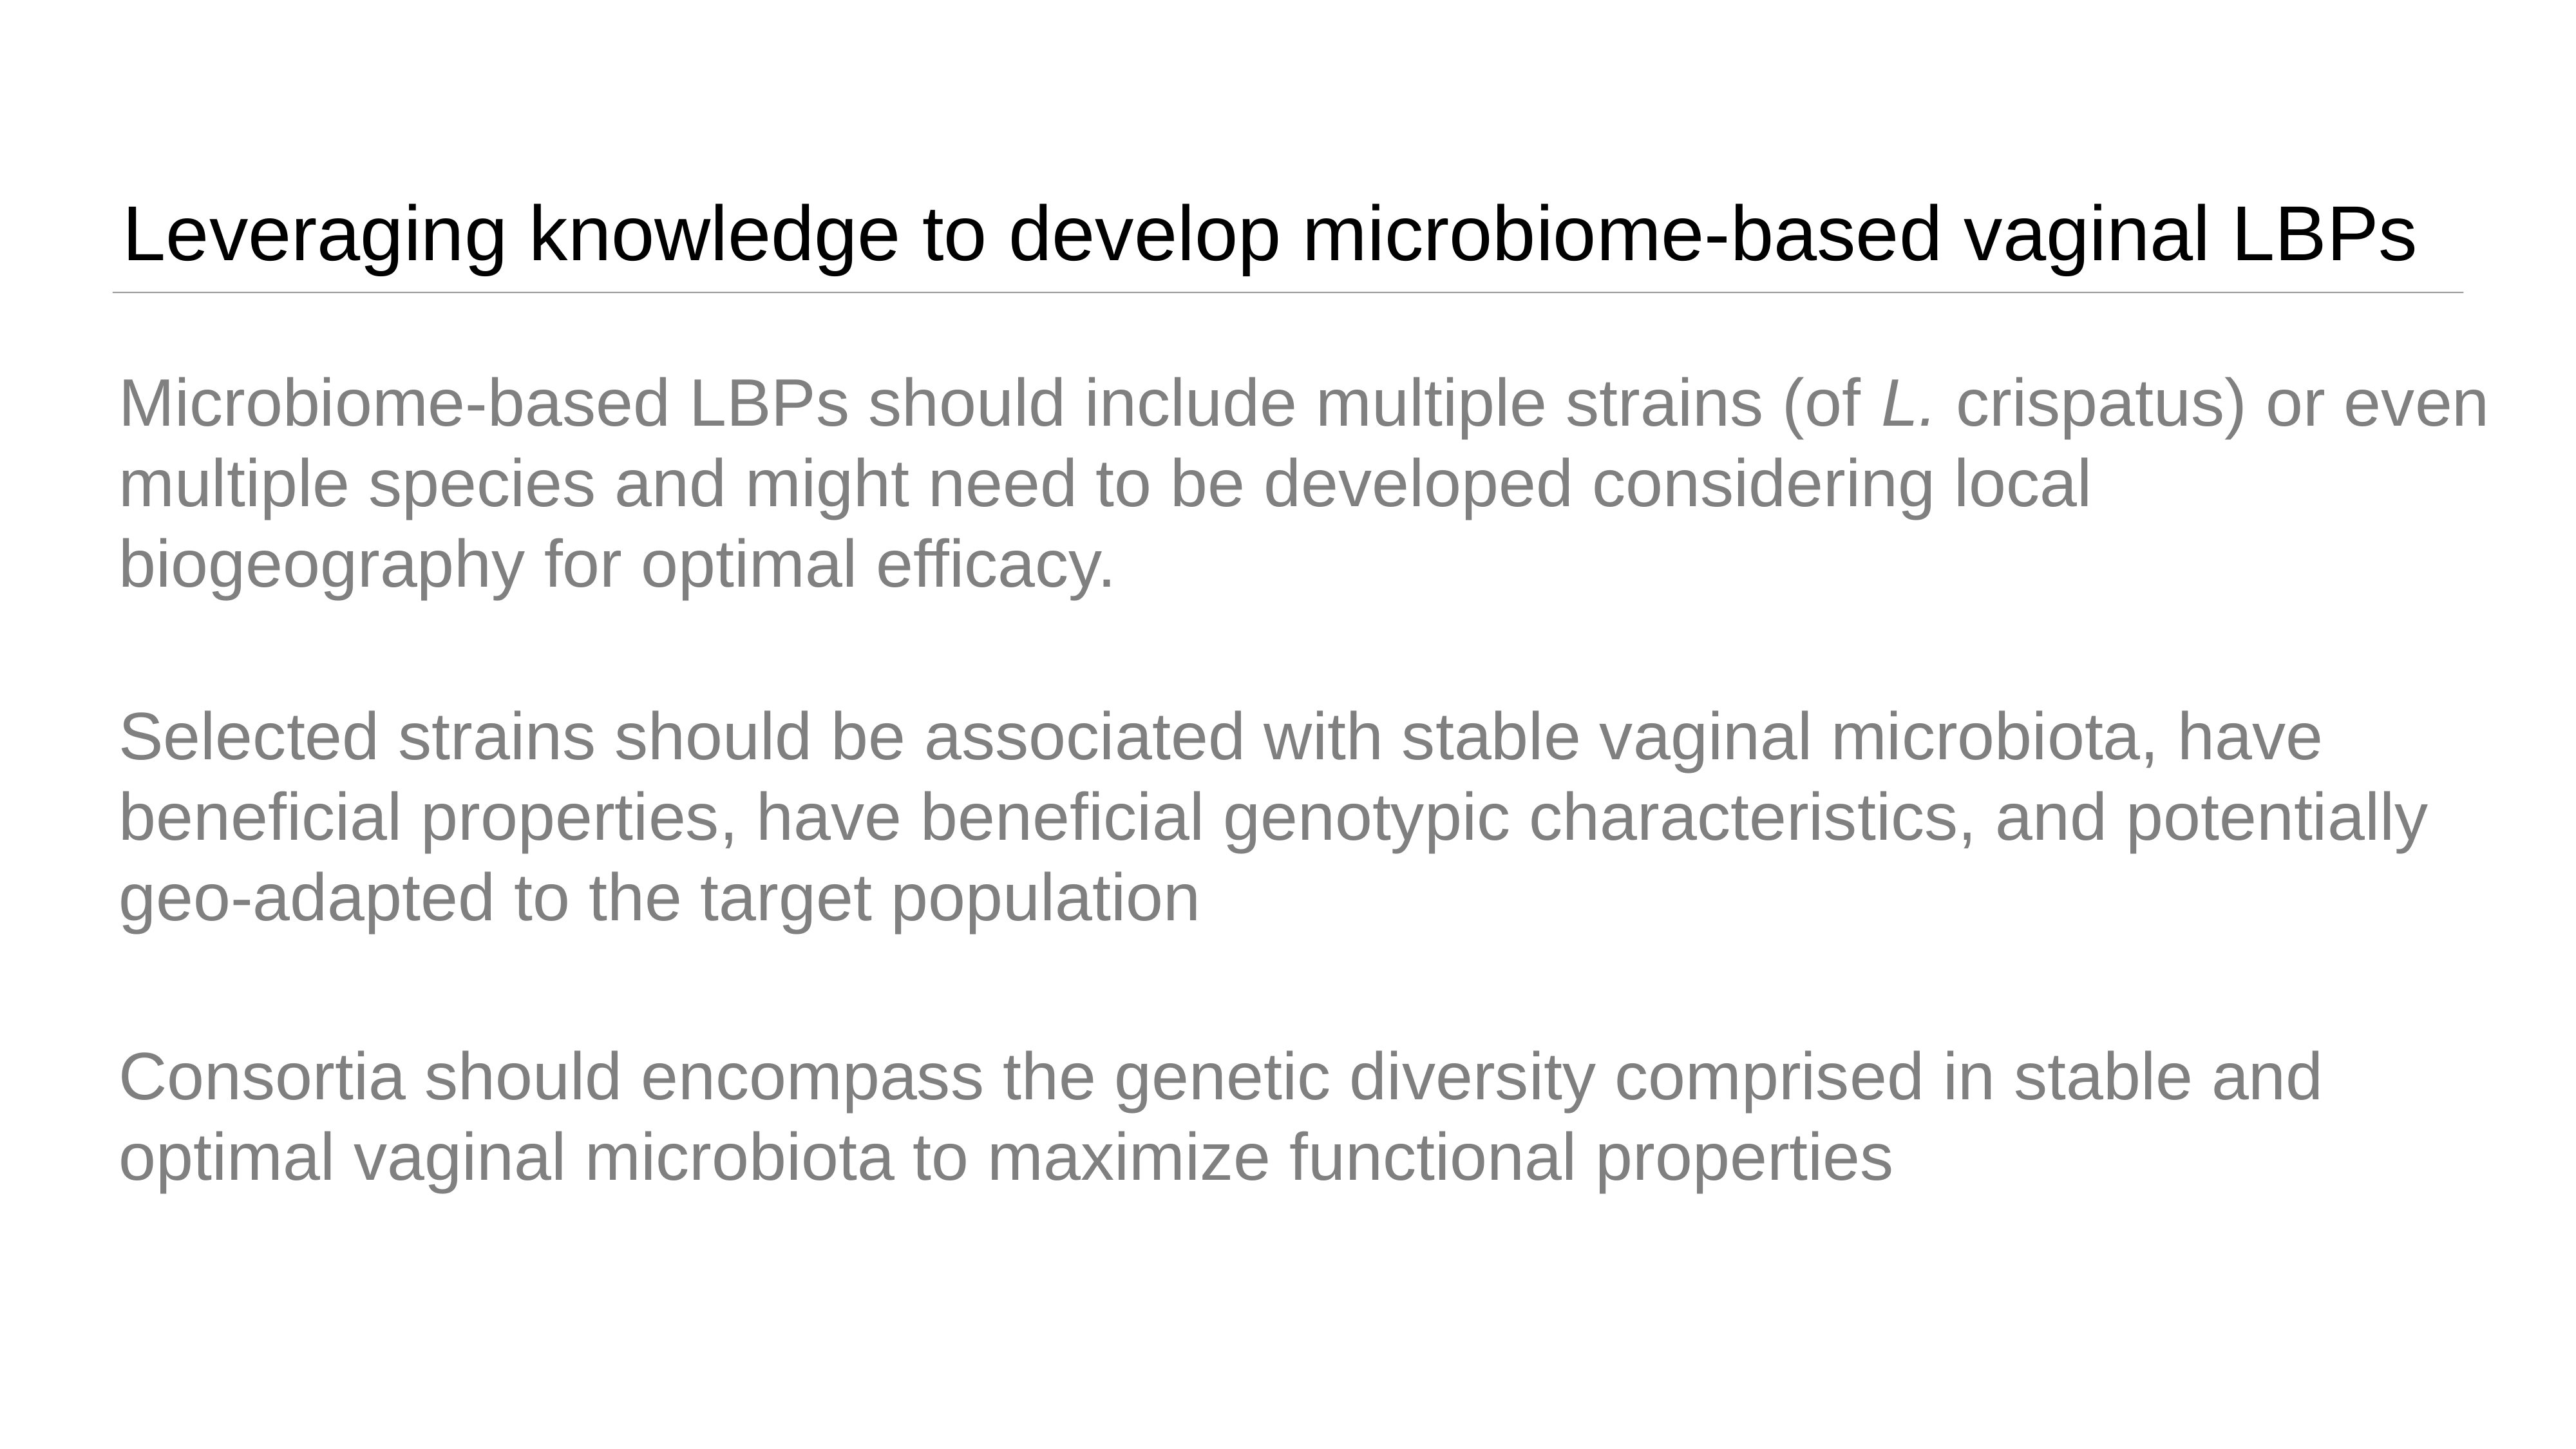

Leveraging knowledge to develop microbiome-based vaginal LBPs
Microbiome-based LBPs should include multiple strains (of L. crispatus) or even multiple species and might need to be developed considering local biogeography for optimal efficacy.

Selected strains should be associated with stable vaginal microbiota, have beneficial properties, have beneficial genotypic characteristics, and potentially geo-adapted to the target population

Consortia should encompass the genetic diversity comprised in stable and optimal vaginal microbiota to maximize functional properties